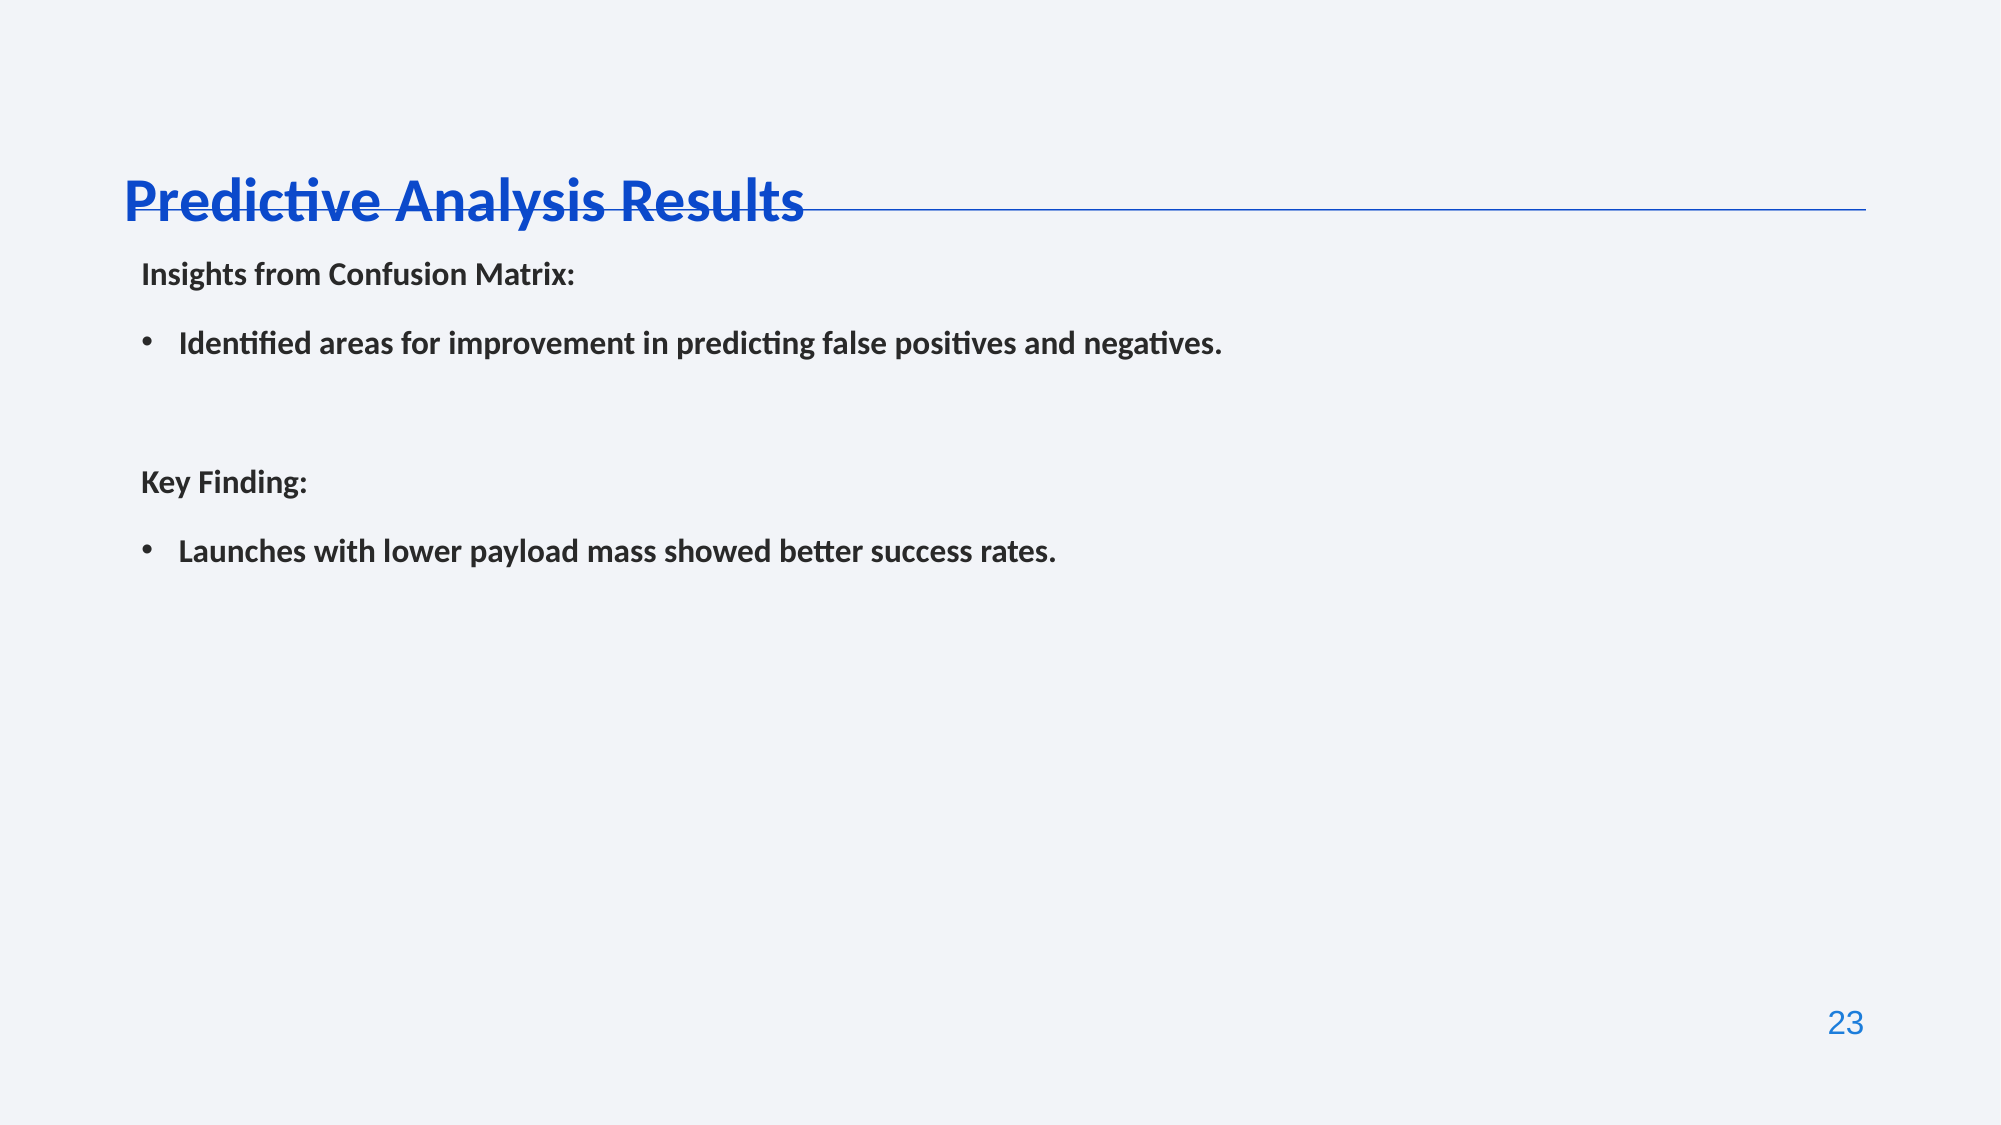

Predictive Analysis Results

Insights from Confusion Matrix:
Identified areas for improvement in predicting false positives and negatives.

Key Finding:
Launches with lower payload mass showed better success rates.
23